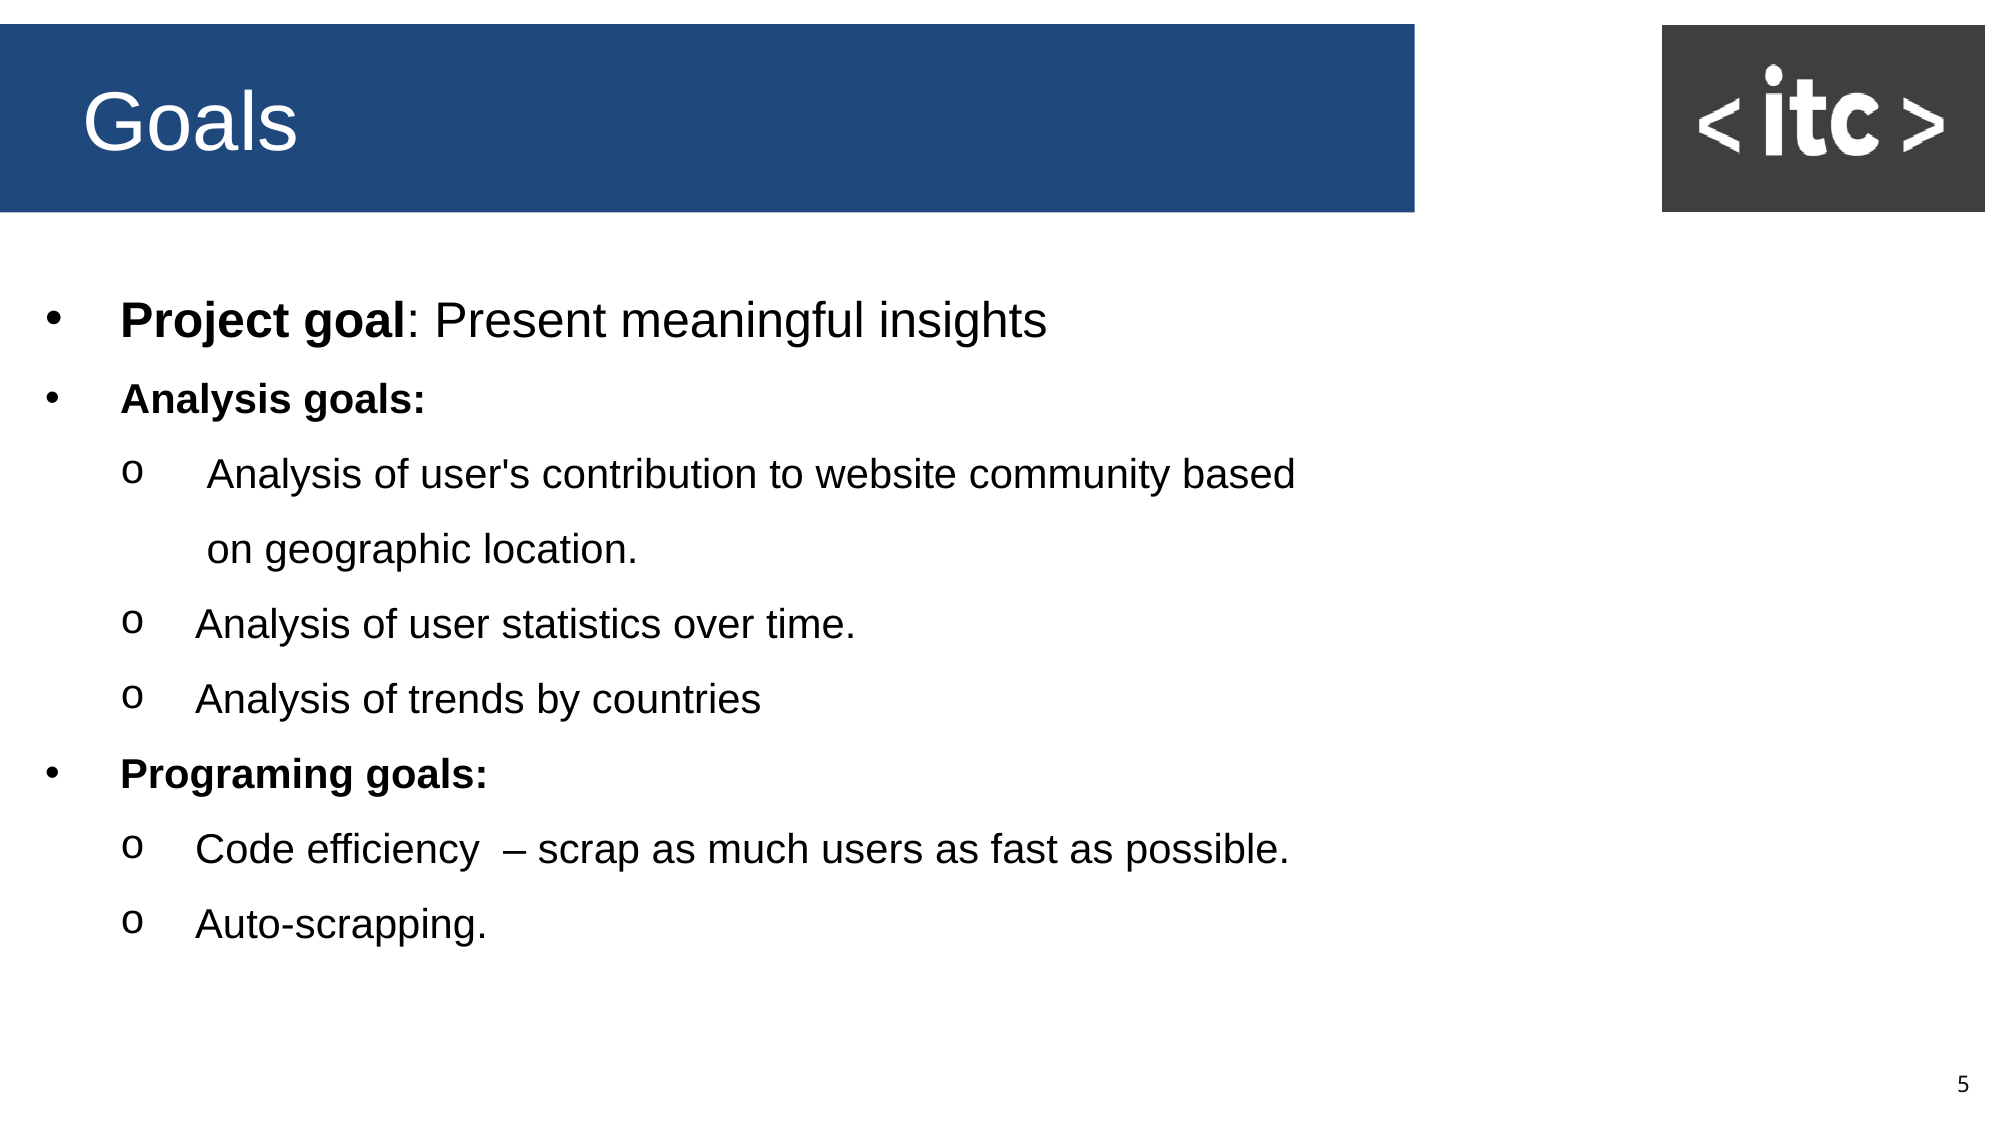

Goals
# Goals
Project goal: Present meaningful insights
Analysis goals:
 Analysis of user's contribution to website community based 	   on geographic location.
Analysis of user statistics over time.
Analysis of trends by countries
Programing goals:
Code efficiency  – scrap as much users as fast as possible.
Auto-scrapping.
5